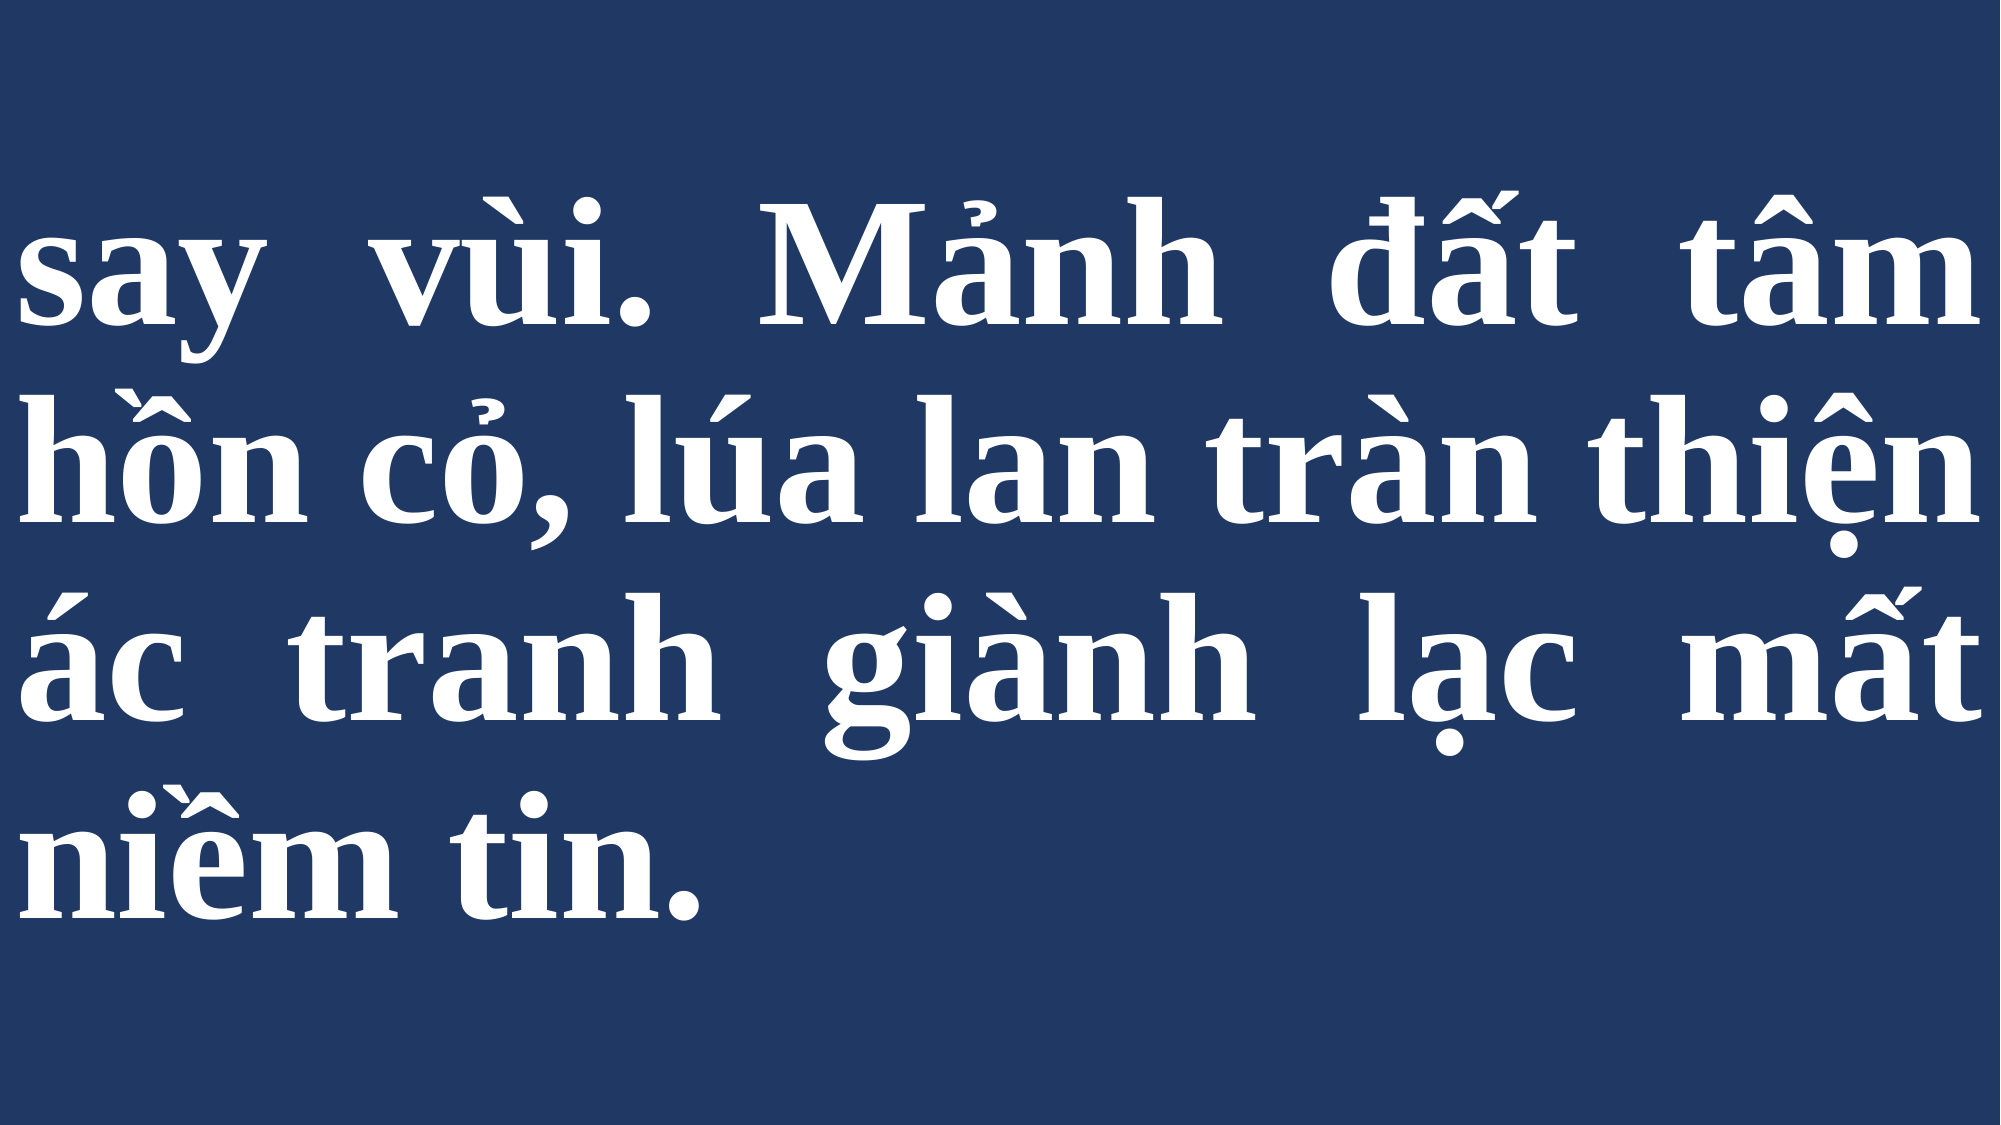

# say vùi. Mảnh đất tâm hồn cỏ, lúa lan tràn thiện ác tranh giành lạc mất niềm tin.